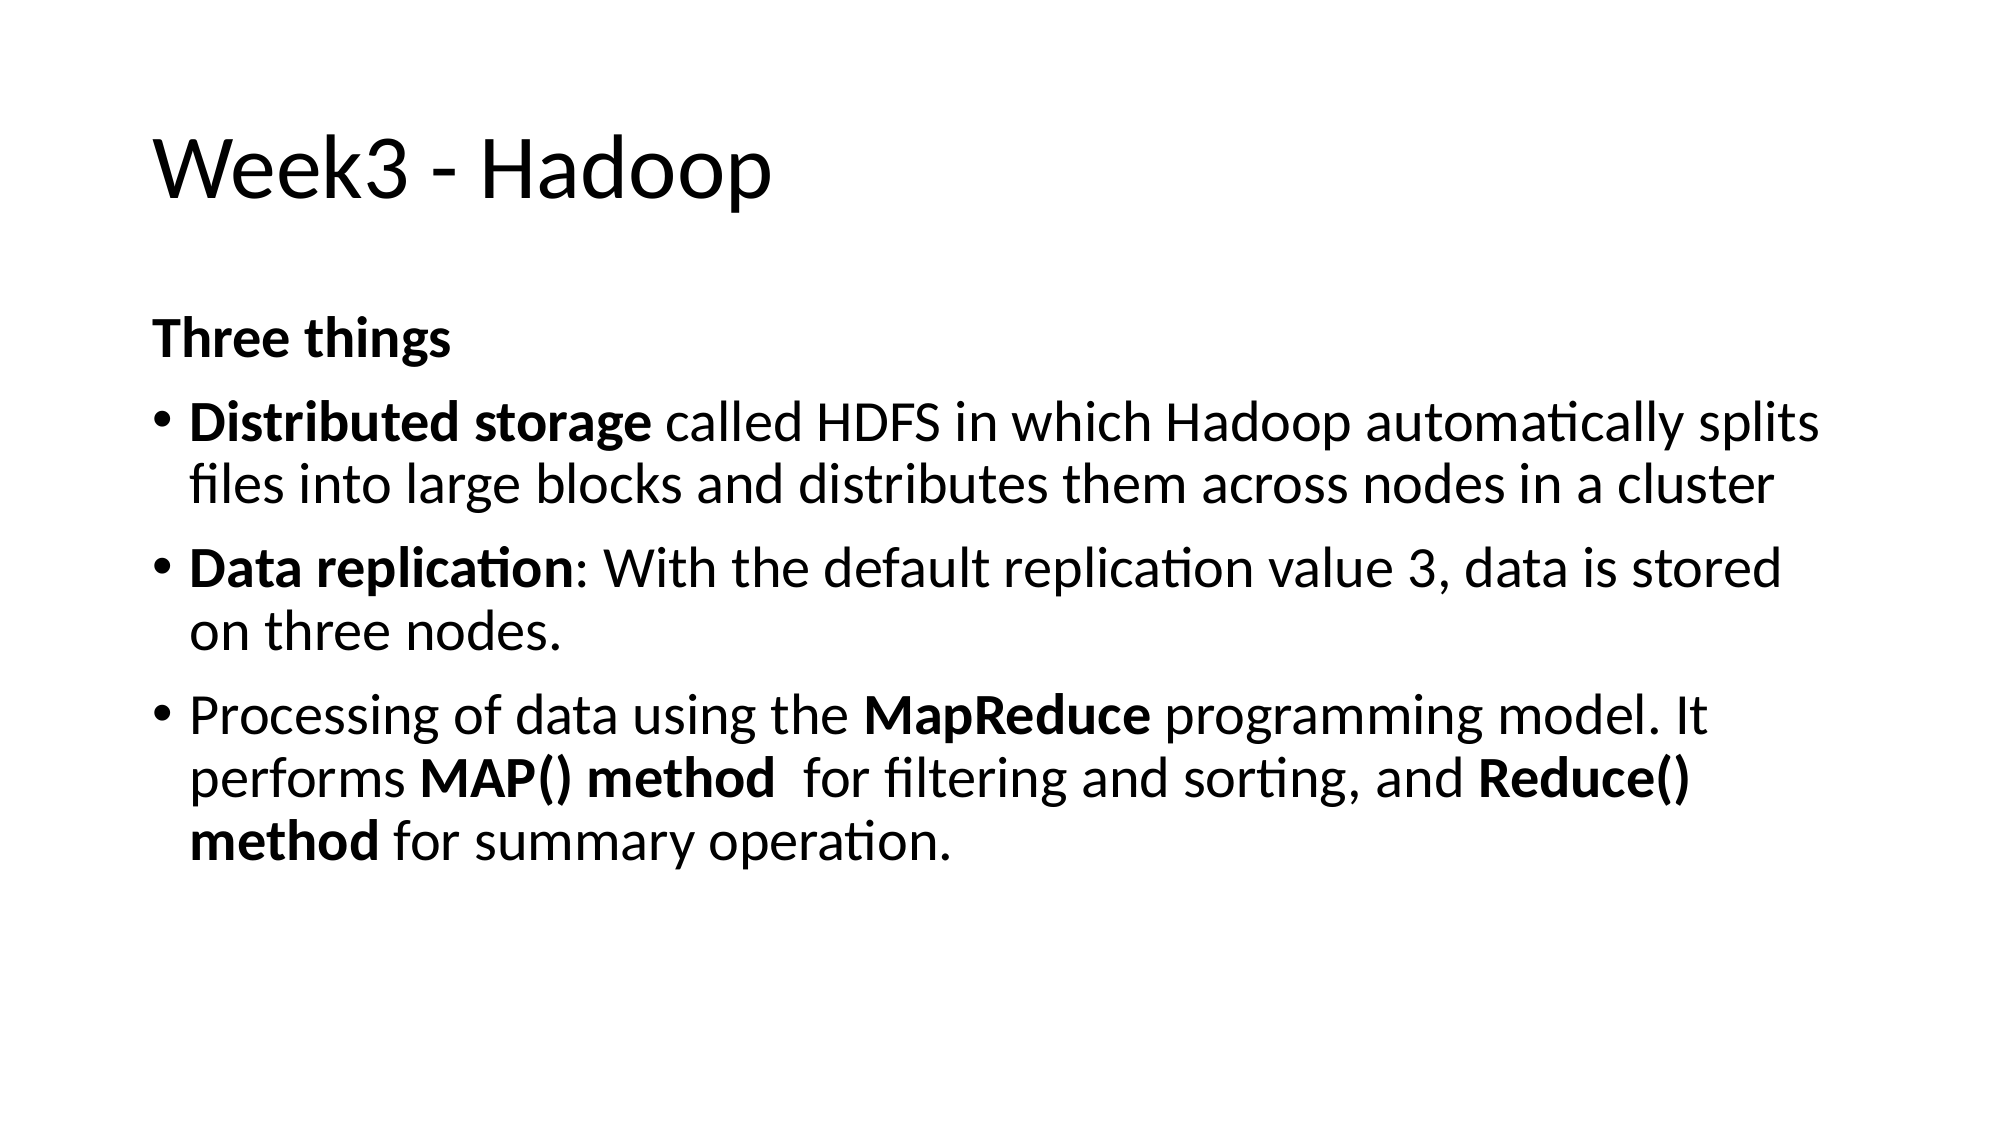

# Week3 - Hadoop
Three things
Distributed storage called HDFS in which Hadoop automatically splits files into large blocks and distributes them across nodes in a cluster
Data replication: With the default replication value 3, data is stored on three nodes.
Processing of data using the MapReduce programming model. It performs MAP() method  for filtering and sorting, and Reduce() method for summary operation.